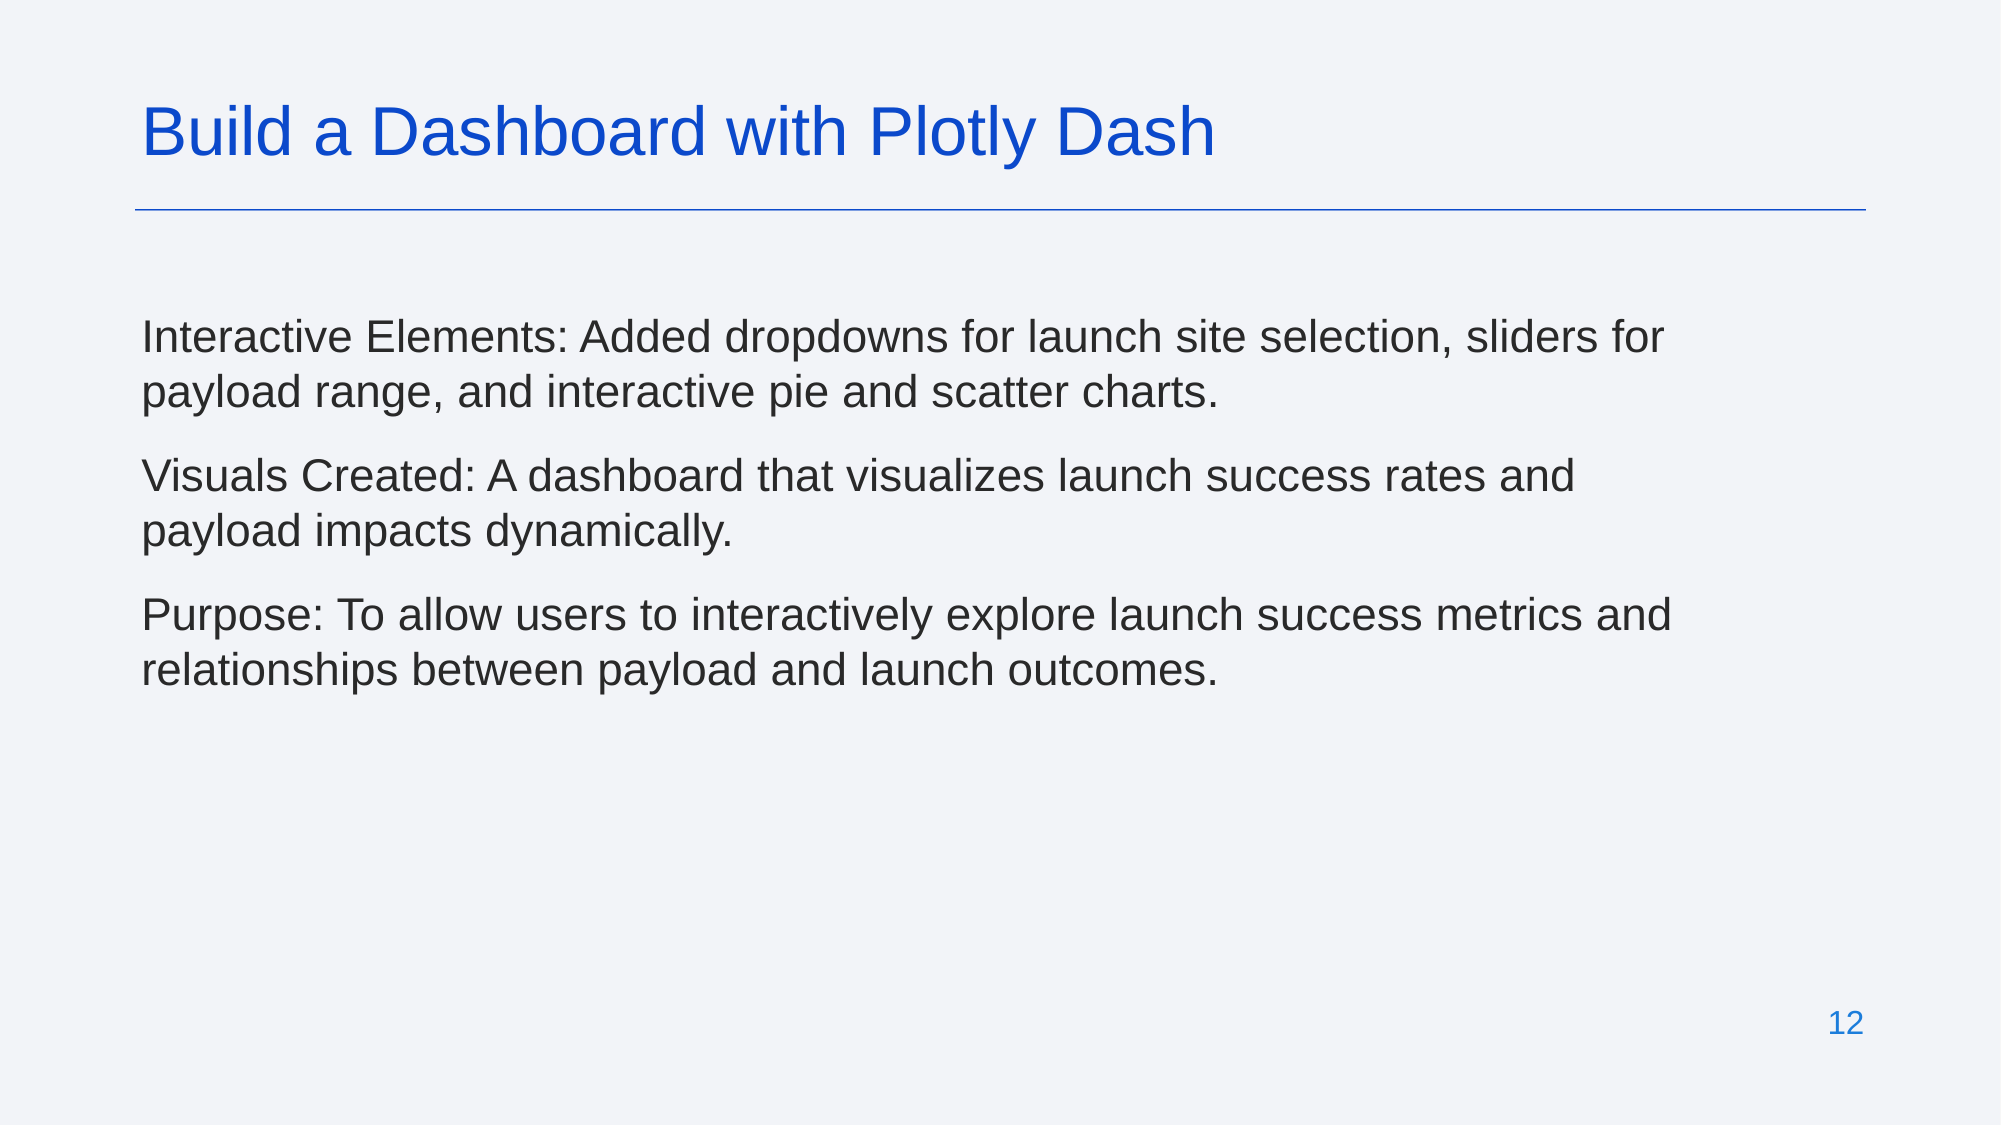

Build a Dashboard with Plotly Dash
Interactive Elements: Added dropdowns for launch site selection, sliders for payload range, and interactive pie and scatter charts.
Visuals Created: A dashboard that visualizes launch success rates and payload impacts dynamically.
Purpose: To allow users to interactively explore launch success metrics and relationships between payload and launch outcomes.
12